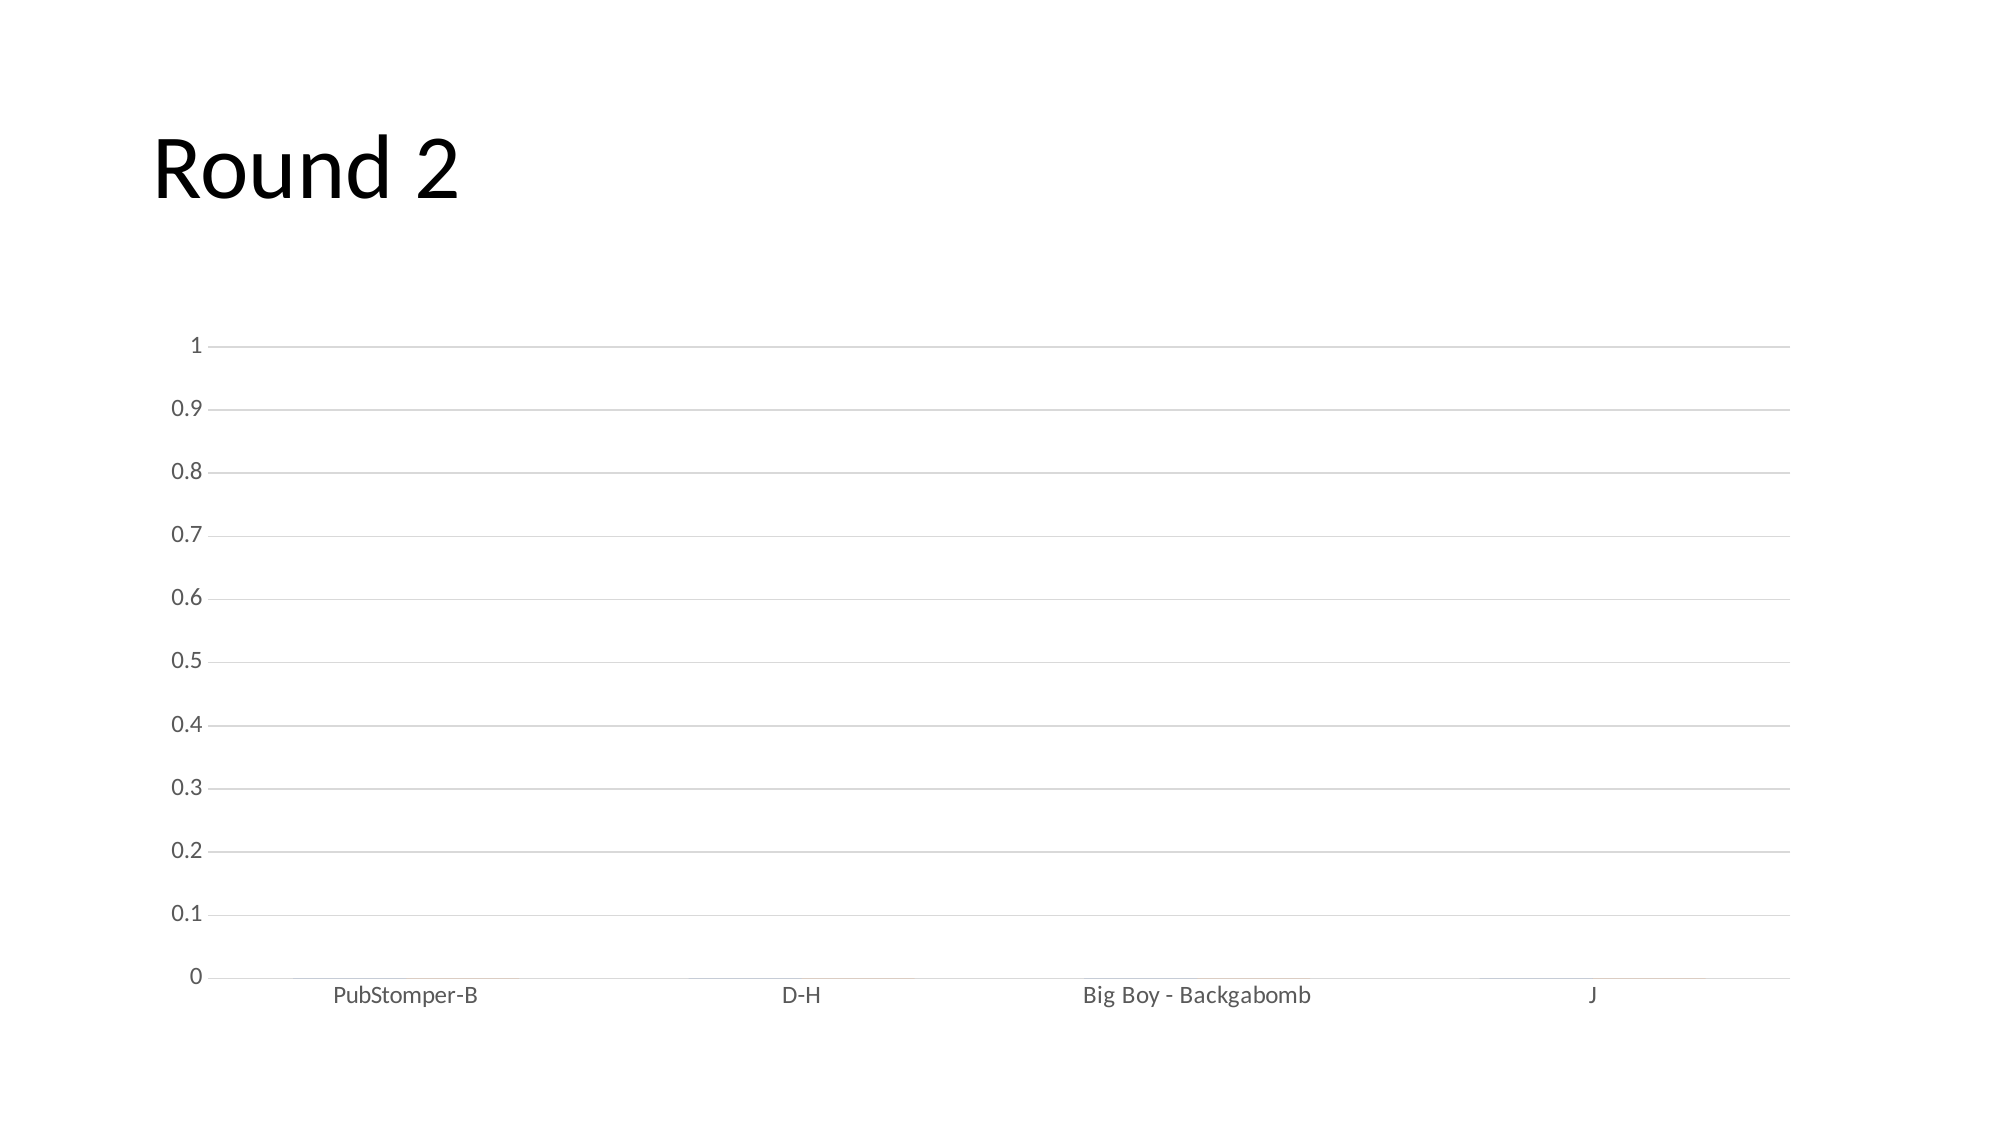

# Round 2

### Chart

| Category | Series 1 | Series 2 |
|---|---|---|
| PubStomper-B | 854.0 | 146.0 |
| D-H | 6.0 | 994.0 |
| Big Boy - Backgabomb | 981.0 | 19.0 |
| J | 0.0 | 0.0 |

### Chart

| Category | Series 1 | Series 2 |
|---|---|---|
| PubStomper-B | 0.0 | 0.0 |
| D-H | 0.0 | 0.0 |
| Big Boy - Backgabomb | 0.0 | 0.0 |
| J | 0.0 | 0.0 |